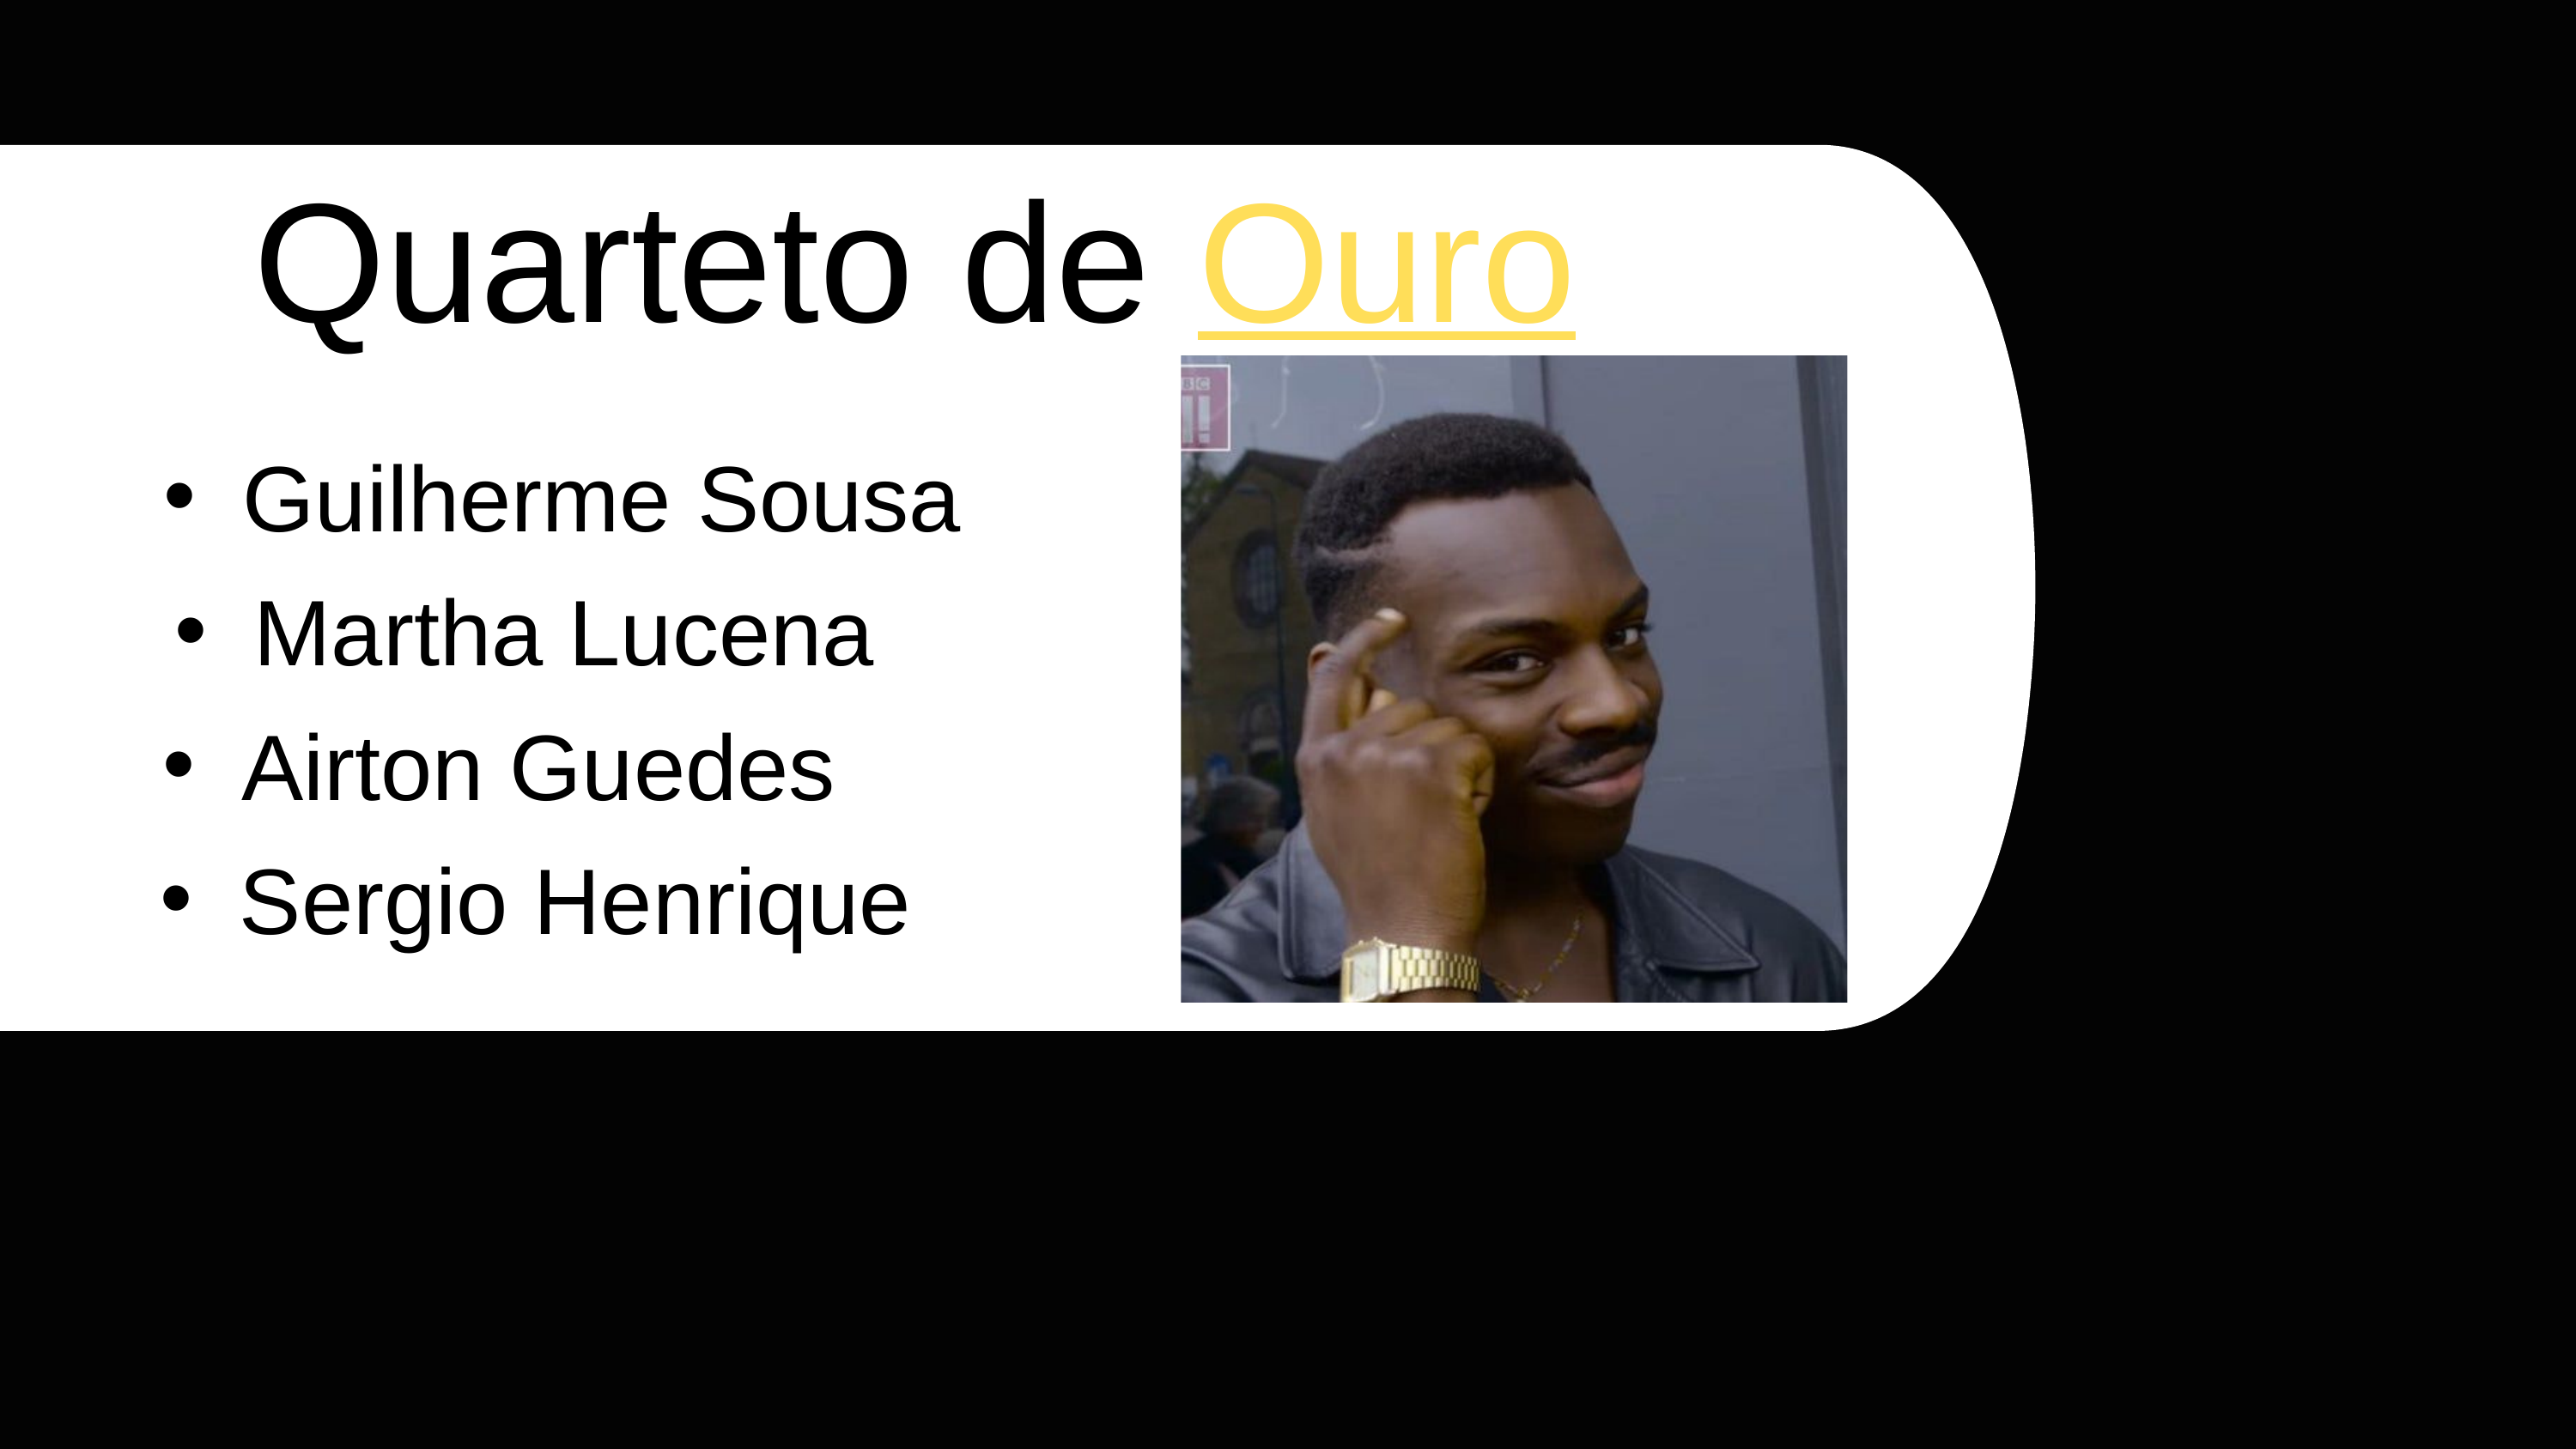

Quarteto de Ouro

Guilherme Sousa
Martha Lucena
Airton Guedes
Sergio Henrique